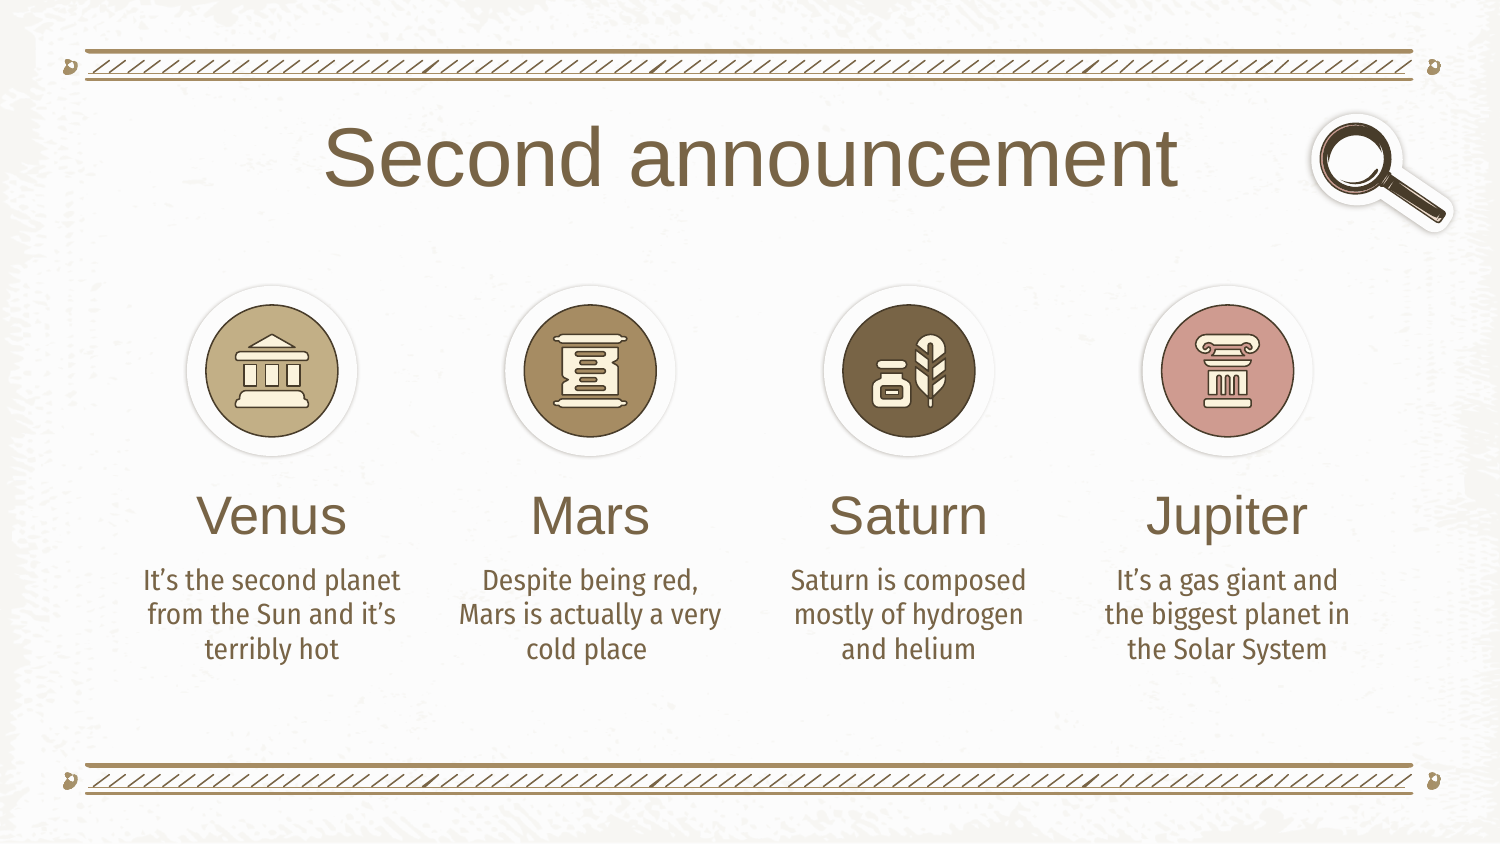

Second announcement

# Venus
Mars
Saturn
Jupiter
It’s the second planet from the Sun and it’s terribly hot
Despite being red, Mars is actually a very cold place
Saturn is composed mostly of hydrogen and helium
It’s a gas giant and the biggest planet in the Solar System